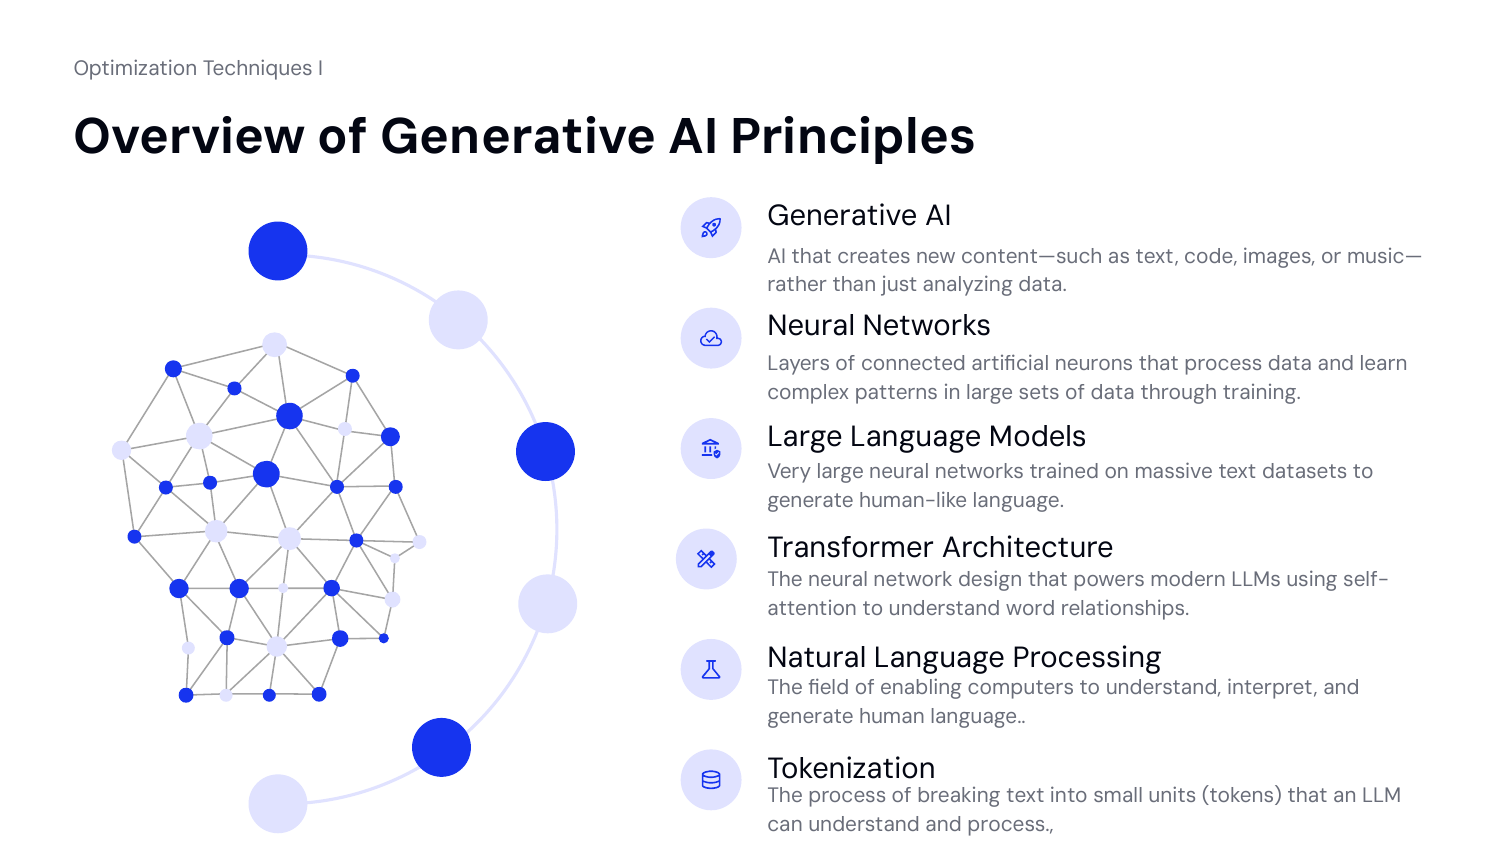

Optimization Techniques I
# Overview of Generative AI Principles
Generative AI

AI that creates new content—such as text, code, images, or music—rather than just analyzing data.

Neural Networks

Layers of connected artificial neurons that process data and learn complex patterns in large sets of data through training.

Large Language Models

Very large neural networks trained on massive text datasets to generate human-like language.

Transformer Architecture

The neural network design that powers modern LLMs using self-attention to understand word relationships.

Natural Language Processing

The field of enabling computers to understand, interpret, and generate human language..

Tokenization

The process of breaking text into small units (tokens) that an LLM can understand and process.,